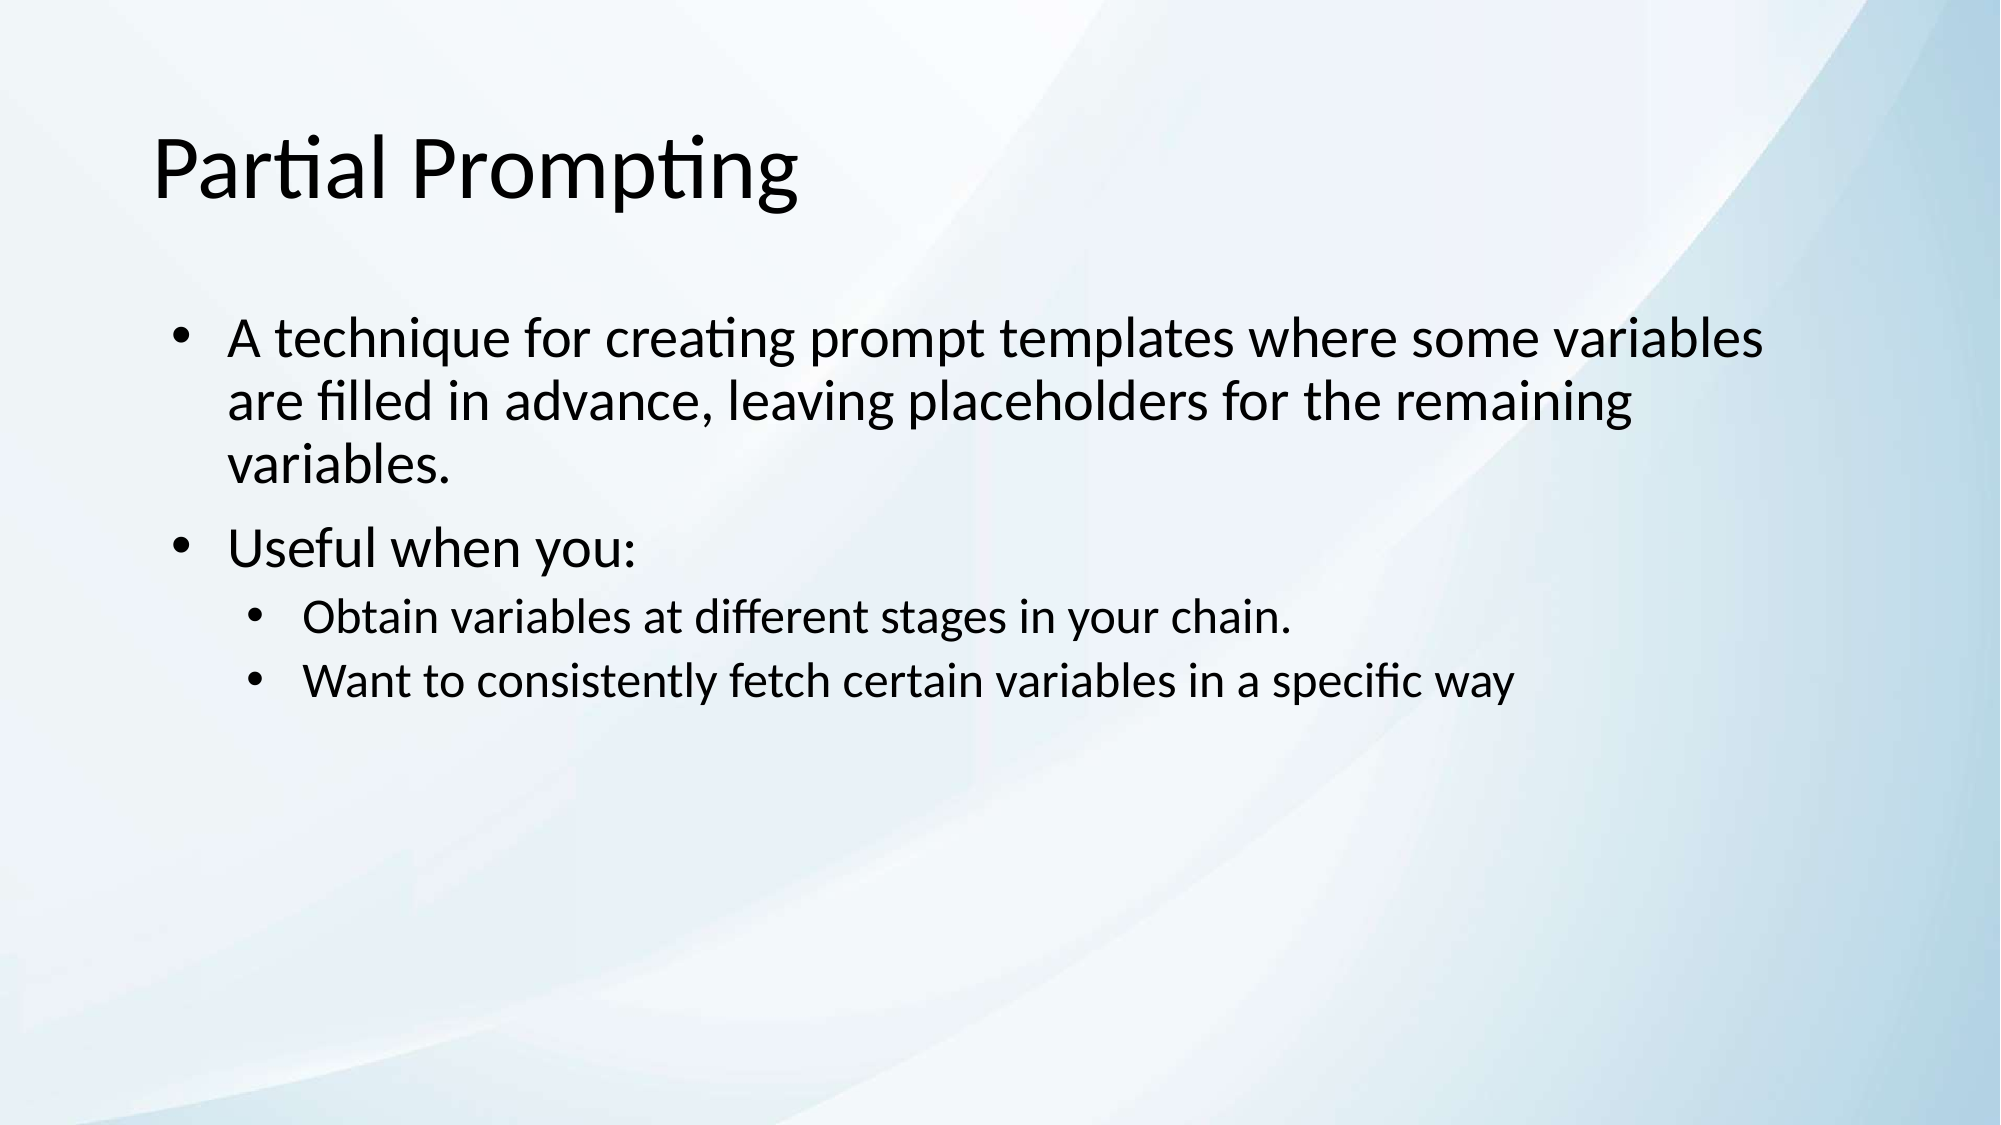

# Partial Prompting
A technique for creating prompt templates where some variables are filled in advance, leaving placeholders for the remaining variables.
Useful when you:
Obtain variables at different stages in your chain.
Want to consistently fetch certain variables in a specific way